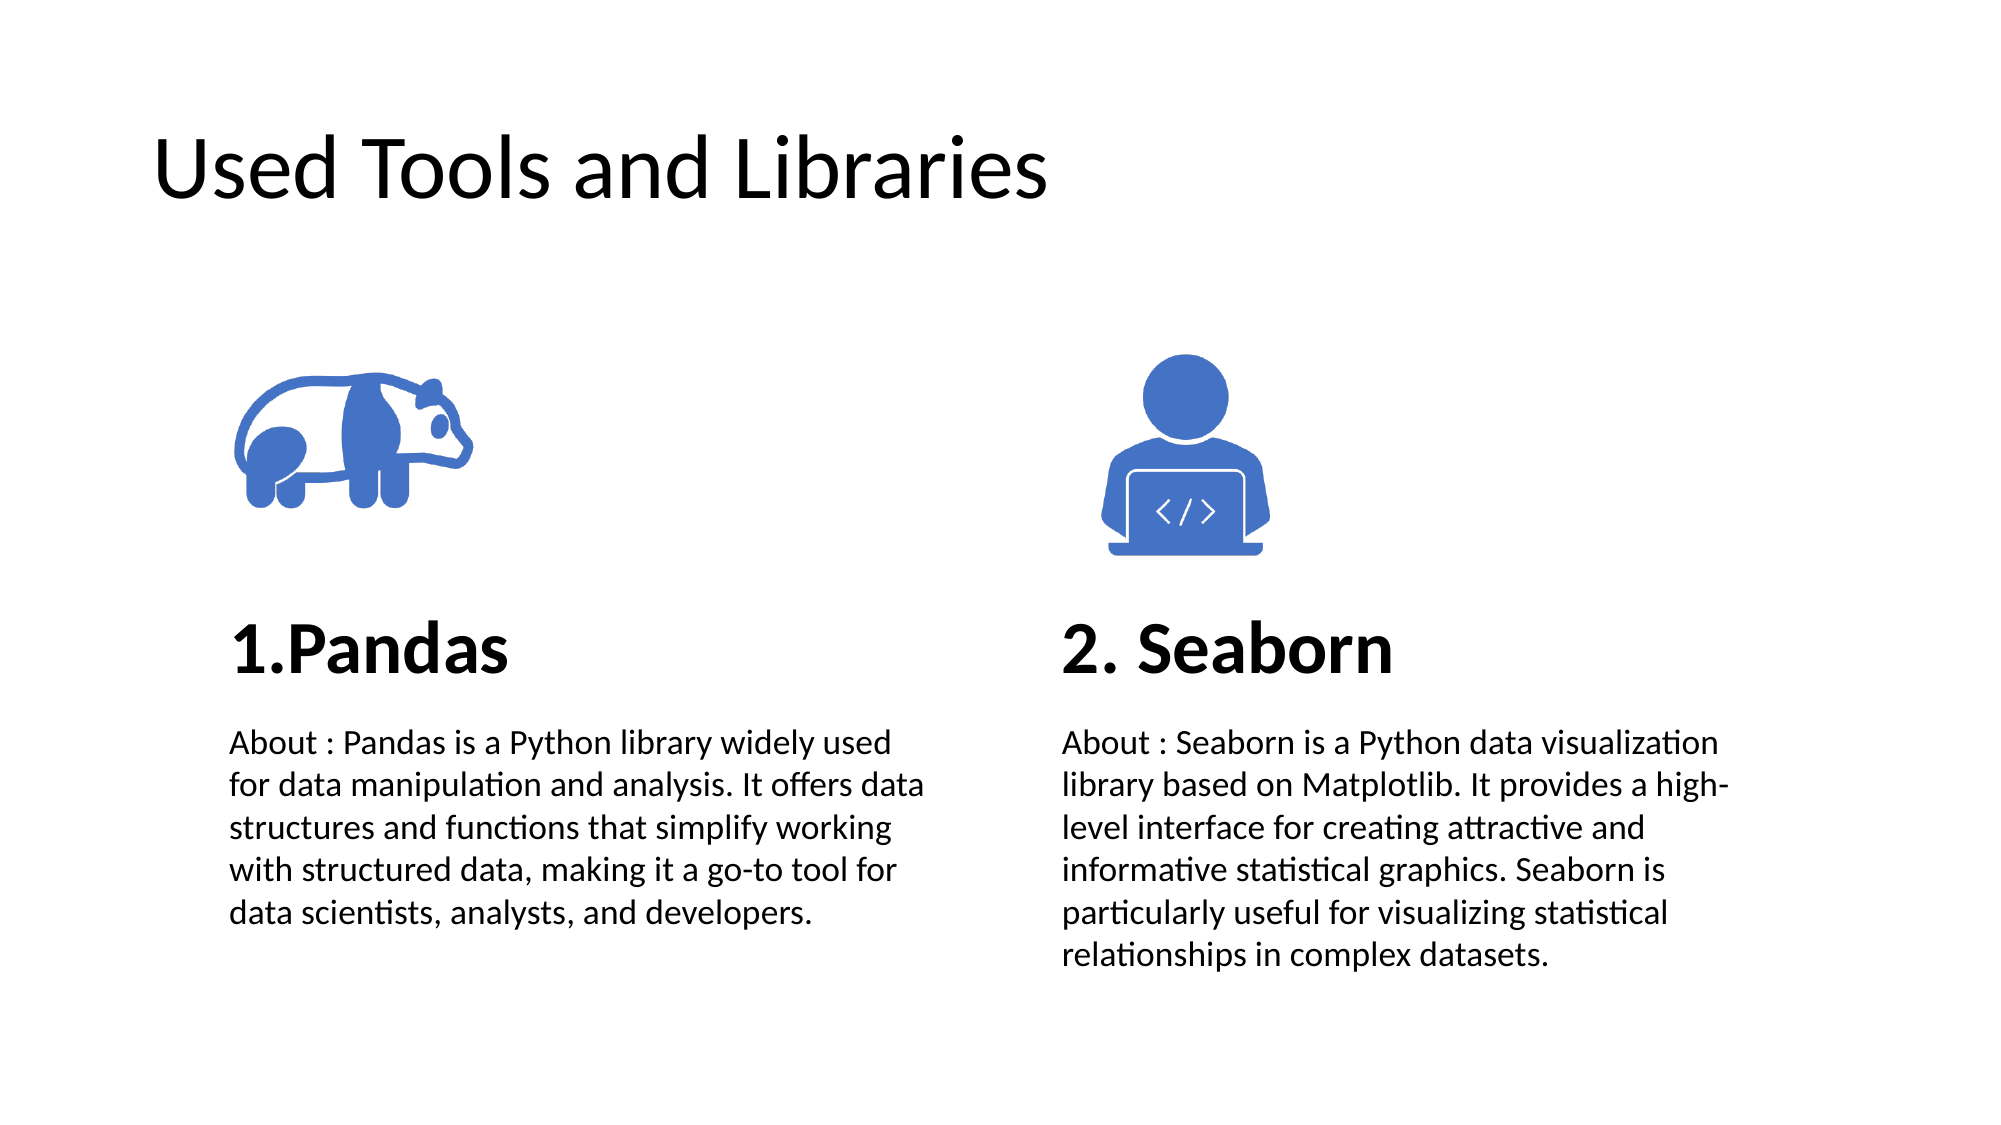

# Used Tools and Libraries
1.Pandas
About : Pandas is a Python library widely used for data manipulation and analysis. It offers data structures and functions that simplify working with structured data, making it a go-to tool for data scientists, analysts, and developers.
2. Seaborn
About : Seaborn is a Python data visualization library based on Matplotlib. It provides a high-level interface for creating attractive and informative statistical graphics. Seaborn is particularly useful for visualizing statistical relationships in complex datasets.